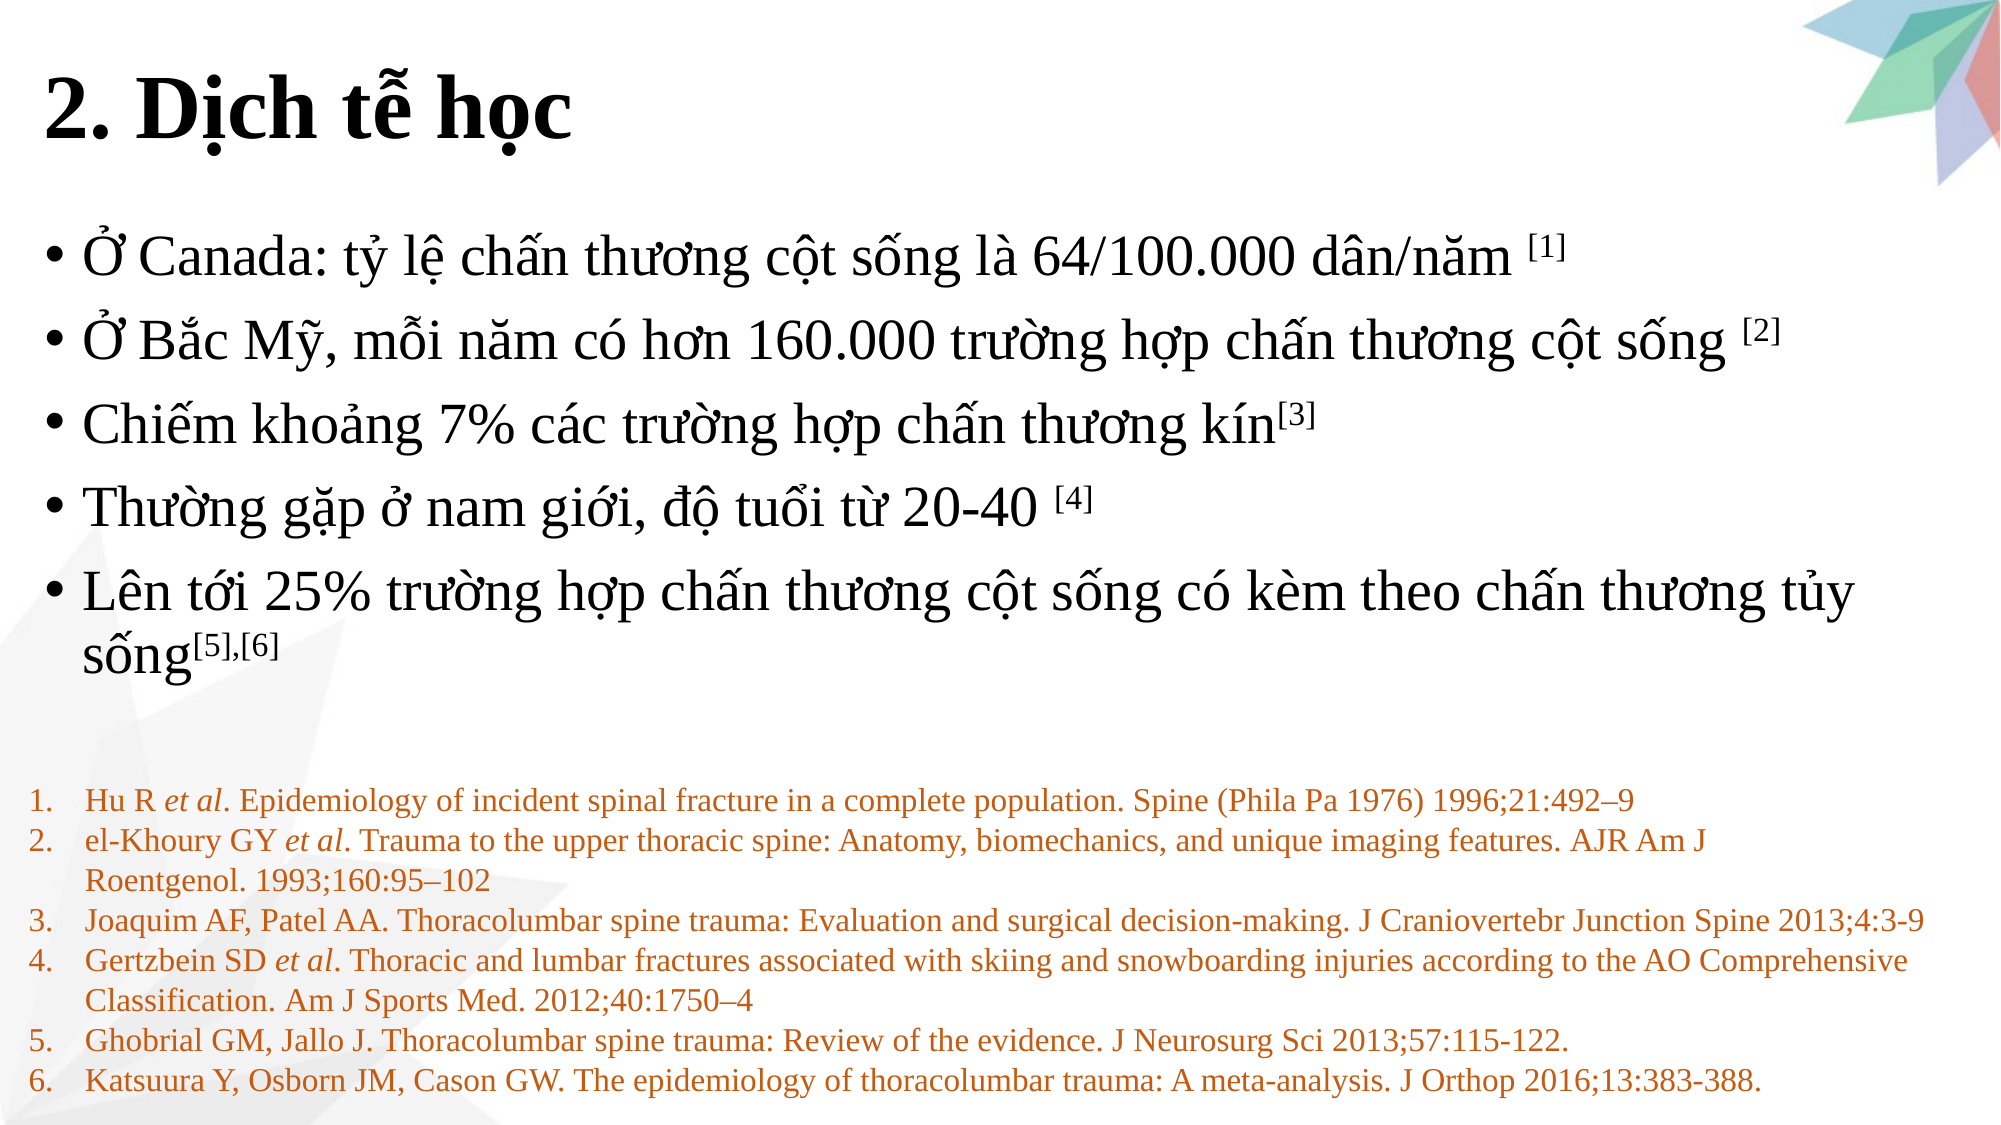

# 2. Dịch tễ học
Ở Canada: tỷ lệ chấn thương cột sống là 64/100.000 dân/năm [1]
Ở Bắc Mỹ, mỗi năm có hơn 160.000 trường hợp chấn thương cột sống [2]
Chiếm khoảng 7% các trường hợp chấn thương kín[3]
Thường gặp ở nam giới, độ tuổi từ 20-40 [4]
Lên tới 25% trường hợp chấn thương cột sống có kèm theo chấn thương tủy sống[5],[6]

Hu R et al. Epidemiology of incident spinal fracture in a complete population. Spine (Phila Pa 1976) 1996;21:492–9
el-Khoury GY et al. Trauma to the upper thoracic spine: Anatomy, biomechanics, and unique imaging features. AJR Am J Roentgenol. 1993;160:95–102
Joaquim AF, Patel AA. Thoracolumbar spine trauma: Evaluation and surgical decision-making. J Craniovertebr Junction Spine 2013;4:3-9
Gertzbein SD et al. Thoracic and lumbar fractures associated with skiing and snowboarding injuries according to the AO Comprehensive Classification. Am J Sports Med. 2012;40:1750–4
Ghobrial GM, Jallo J. Thoracolumbar spine trauma: Review of the evidence. J Neurosurg Sci 2013;57:115-122.
Katsuura Y, Osborn JM, Cason GW. The epidemiology of thoracolumbar trauma: A meta-analysis. J Orthop 2016;13:383-388.